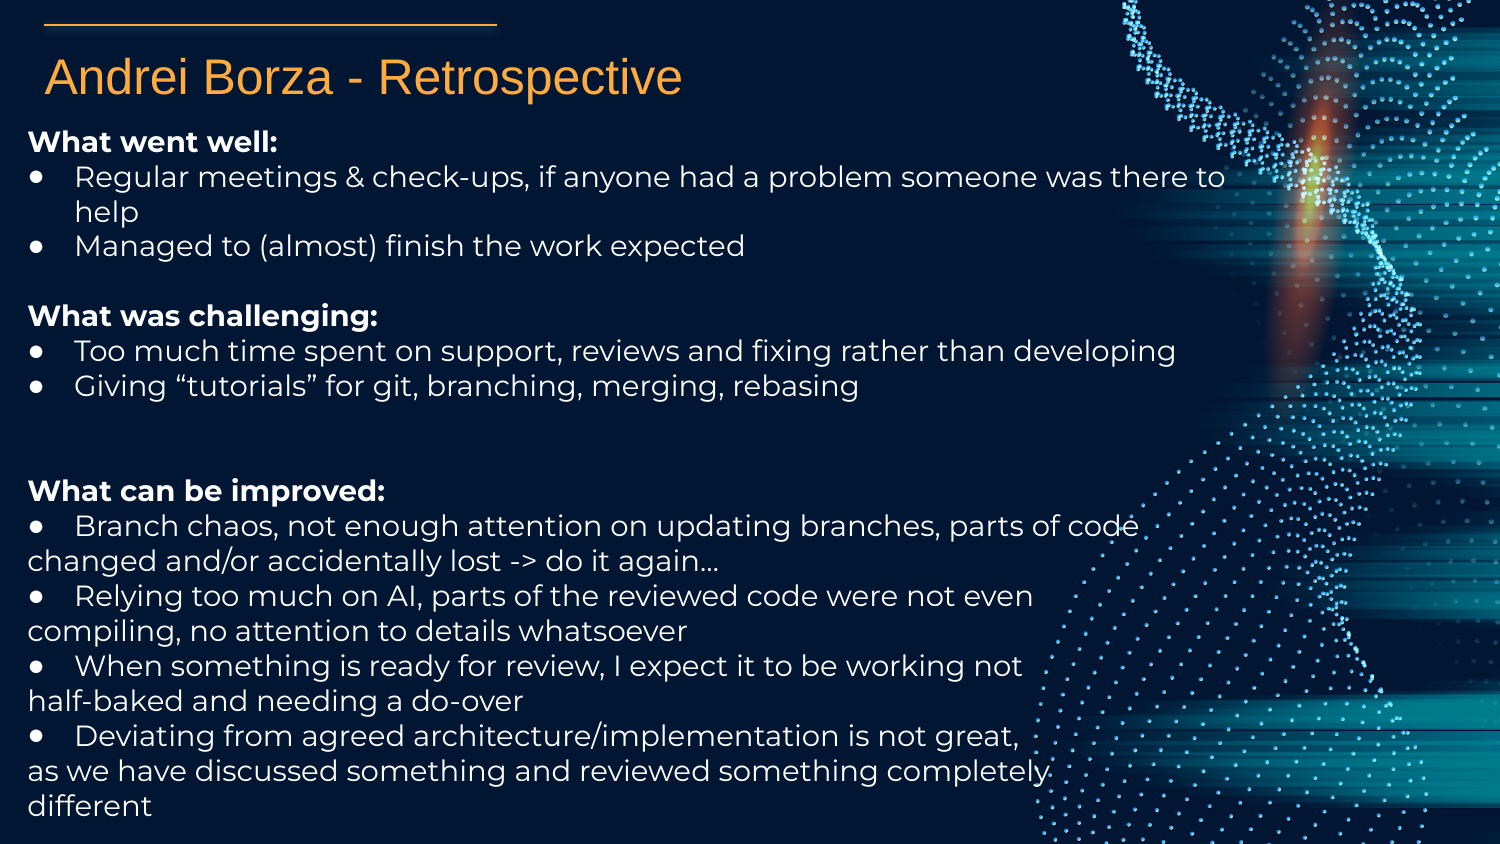

# Andrei Borza - Retrospective
What went well:
Regular meetings & check-ups, if anyone had a problem someone was there to help
Managed to (almost) finish the work expected

What was challenging:
Too much time spent on support, reviews and fixing rather than developing
Giving “tutorials” for git, branching, merging, rebasing

What can be improved:
Branch chaos, not enough attention on updating branches, parts of code
changed and/or accidentally lost -> do it again…
Relying too much on AI, parts of the reviewed code were not even
compiling, no attention to details whatsoever
When something is ready for review, I expect it to be working not
half-baked and needing a do-over
Deviating from agreed architecture/implementation is not great,
as we have discussed something and reviewed something completely
different